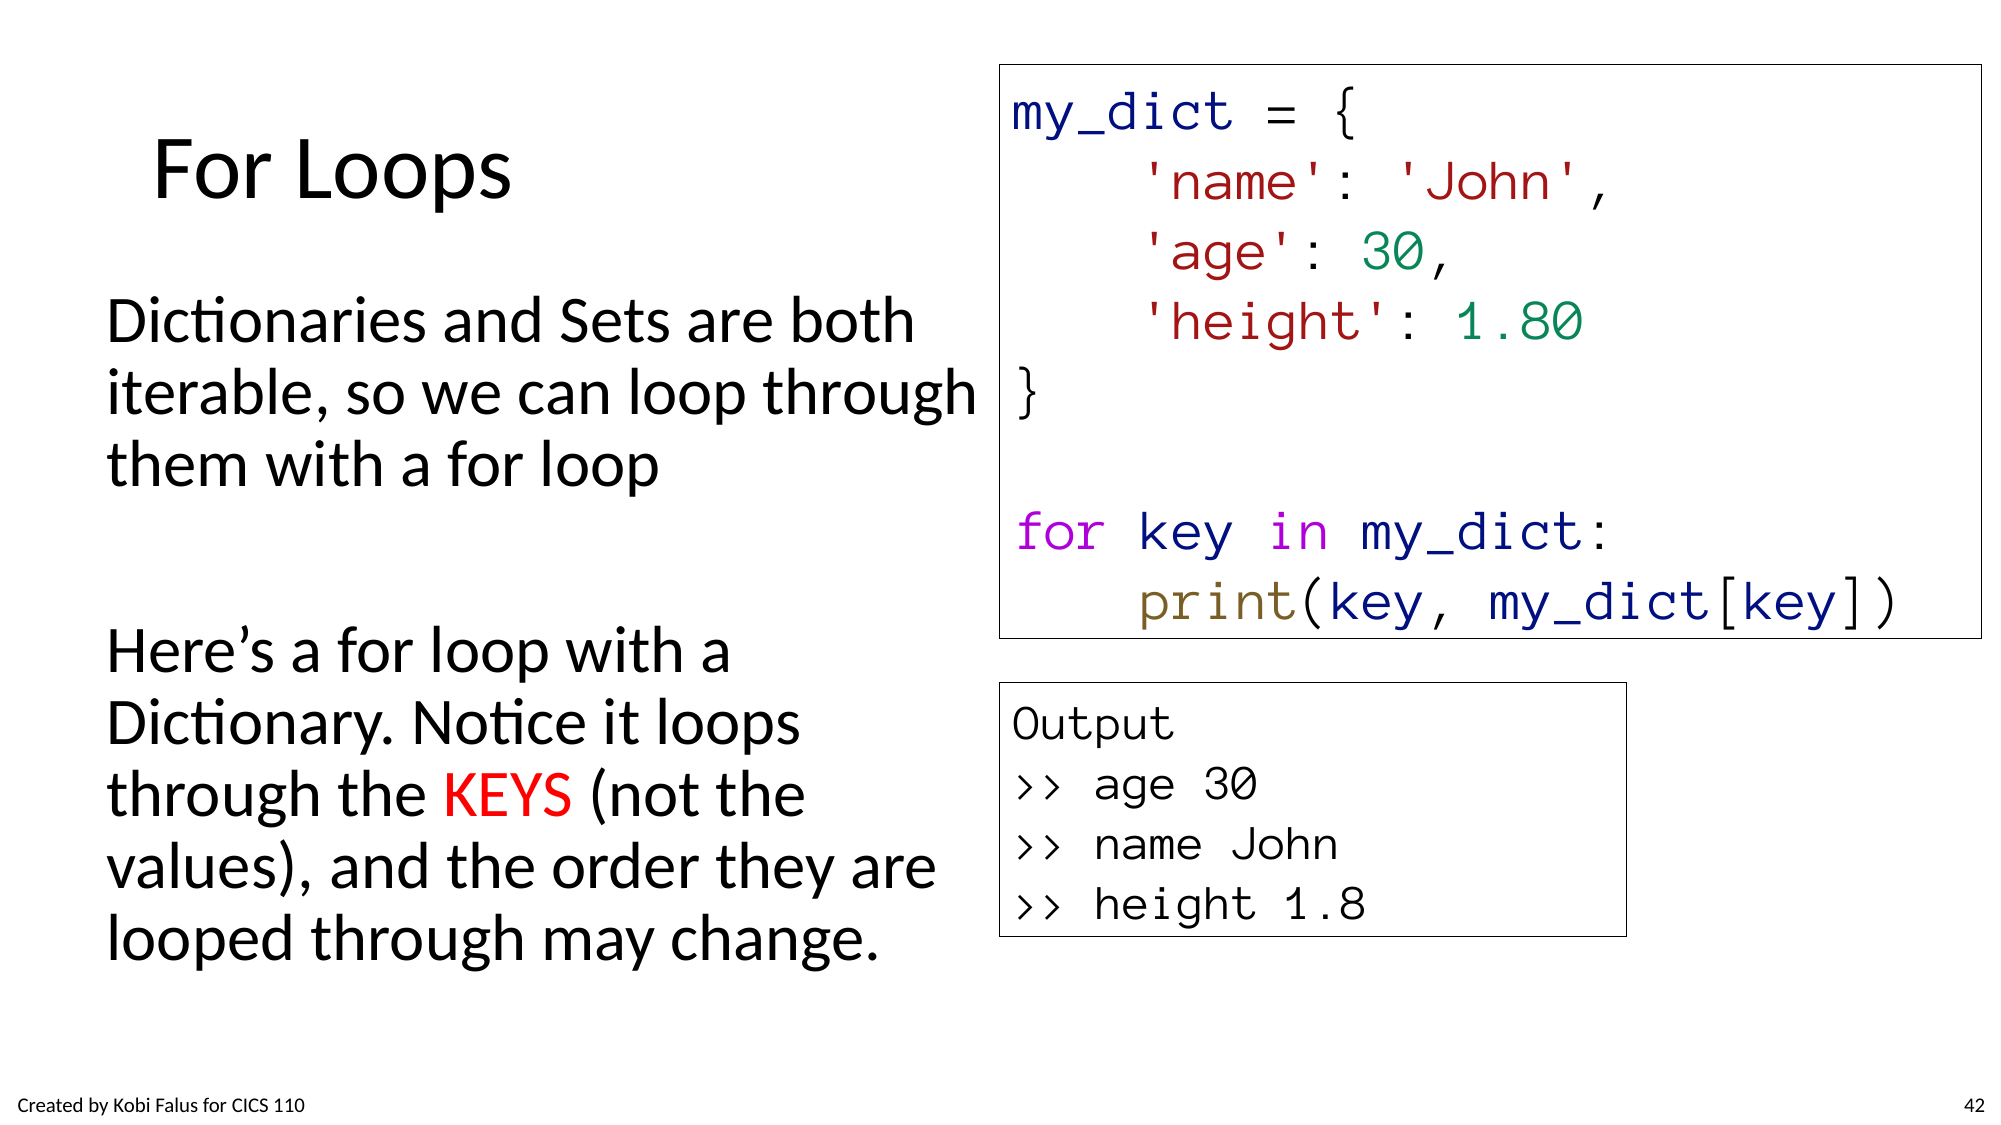

# For Loops
my_dict = {
    'name': 'John',
    'age': 30,
    'height': 1.80
}
for key in my_dict:
    print(key, my_dict[key])
Dictionaries and Sets are both iterable, so we can loop through them with a for loop

Here’s a for loop with a Dictionary. Notice it loops through the KEYS (not the values), and the order they are looped through may change.
Output
>> age 30
>> name John
>> height 1.8